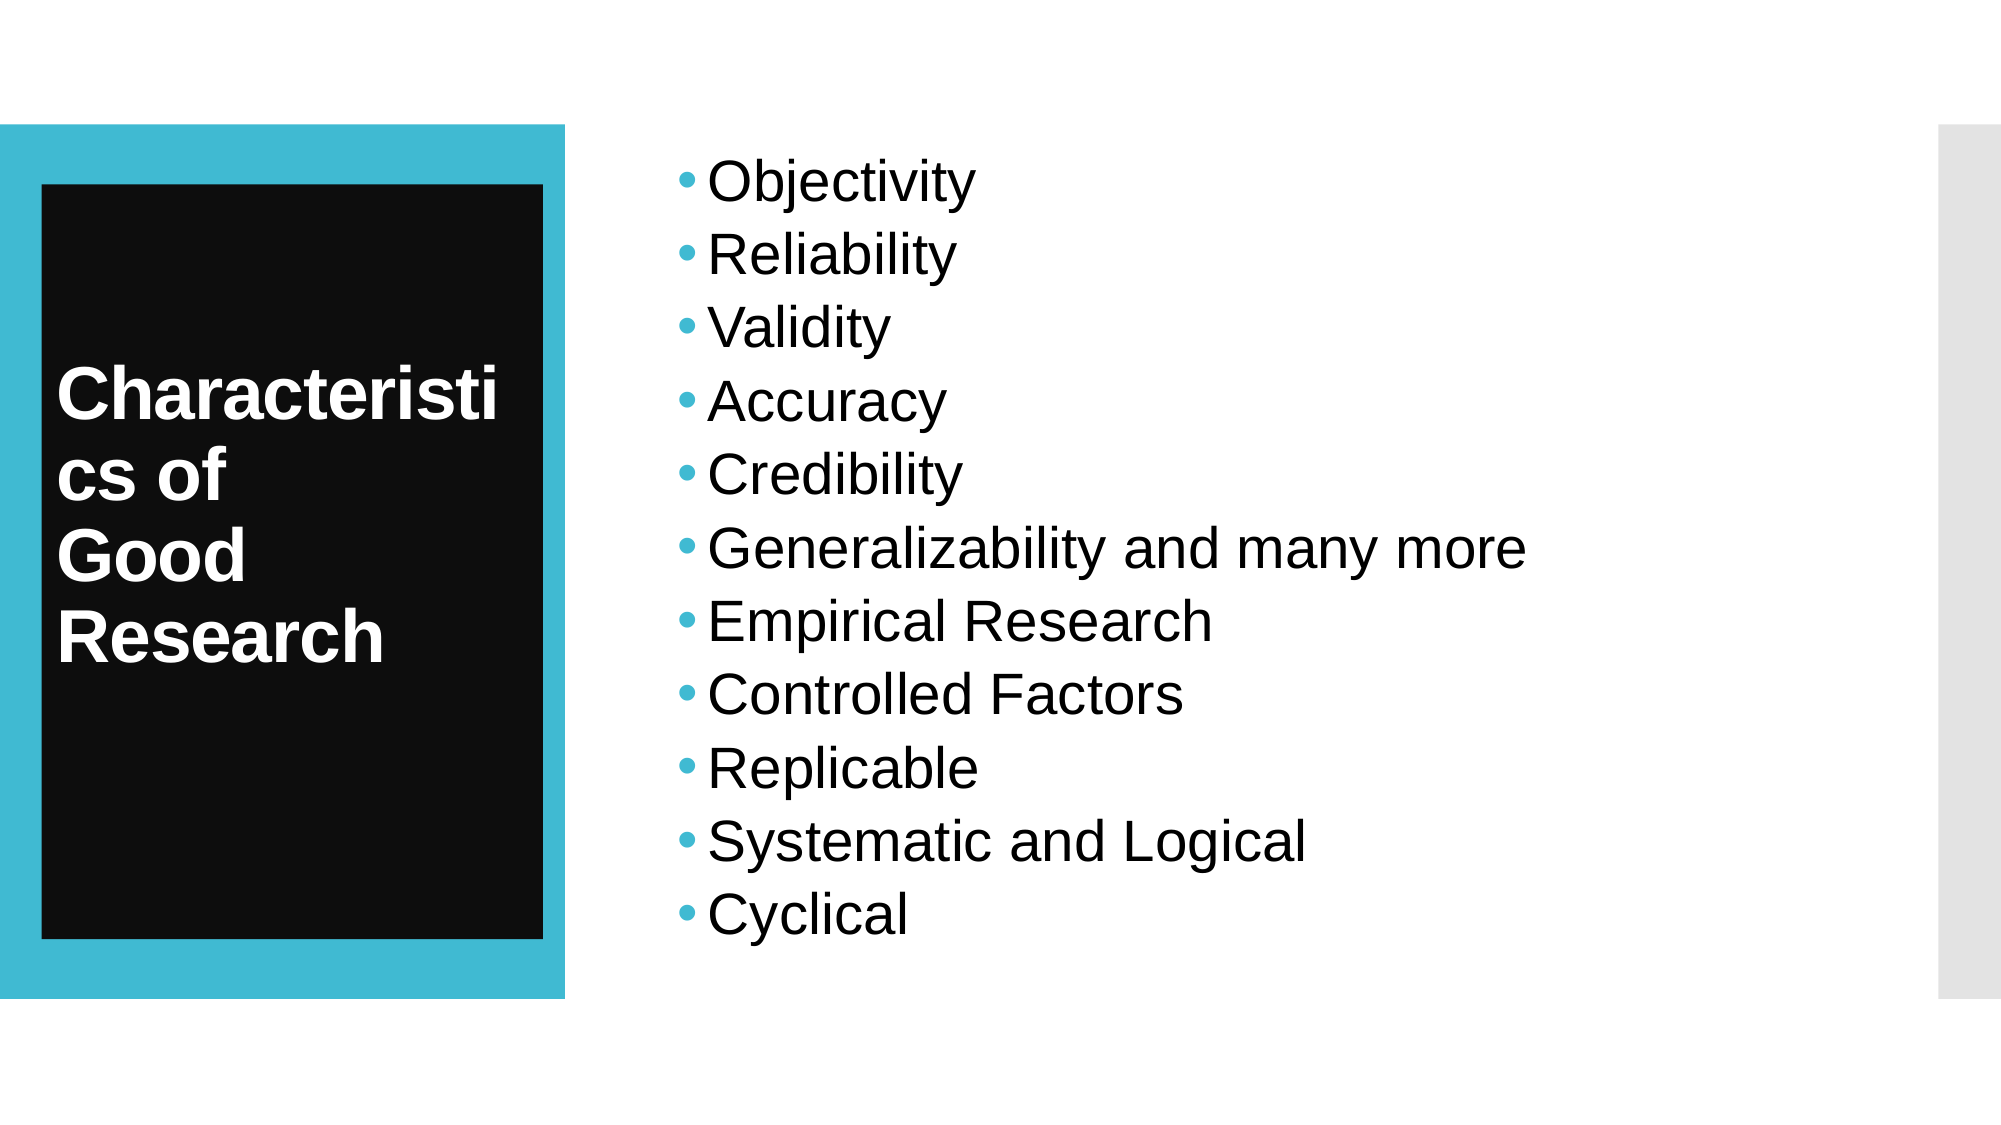

Objectivity
Reliability
Validity
Accuracy
Credibility
Generalizability and many more
Empirical Research
Controlled Factors
Replicable
Systematic and Logical
Cyclical

# Characteristics of Good Research